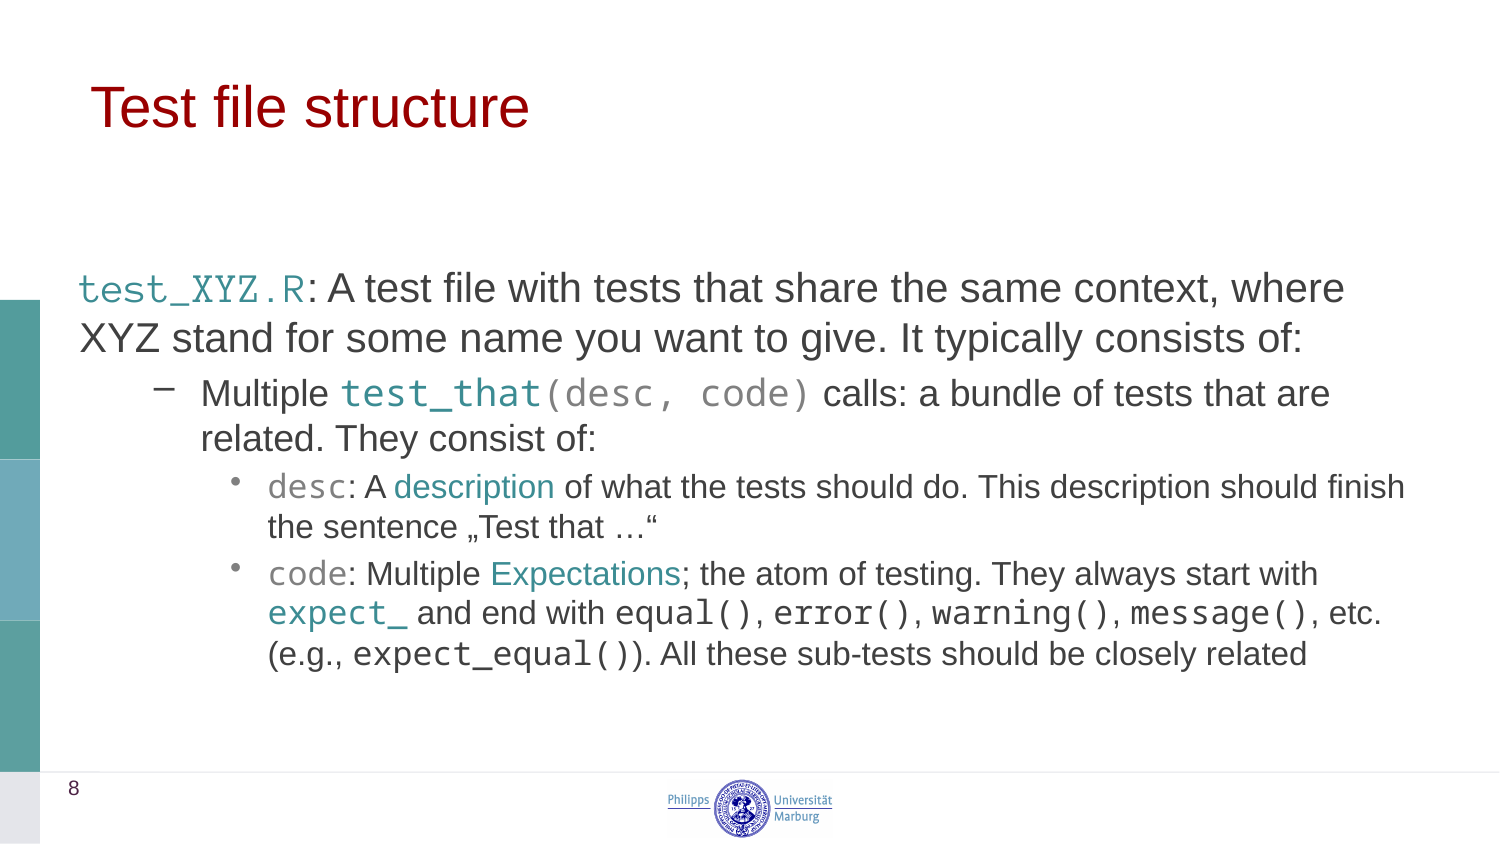

# Test file structure
test_XYZ.R: A test file with tests that share the same context, where XYZ stand for some name you want to give. It typically consists of:
Multiple test_that(desc, code) calls: a bundle of tests that are related. They consist of:
desc: A description of what the tests should do. This description should finish the sentence „Test that …“
code: Multiple Expectations; the atom of testing. They always start with expect_ and end with equal(), error(), warning(), message(), etc. (e.g., expect_equal()). All these sub-tests should be closely related
8